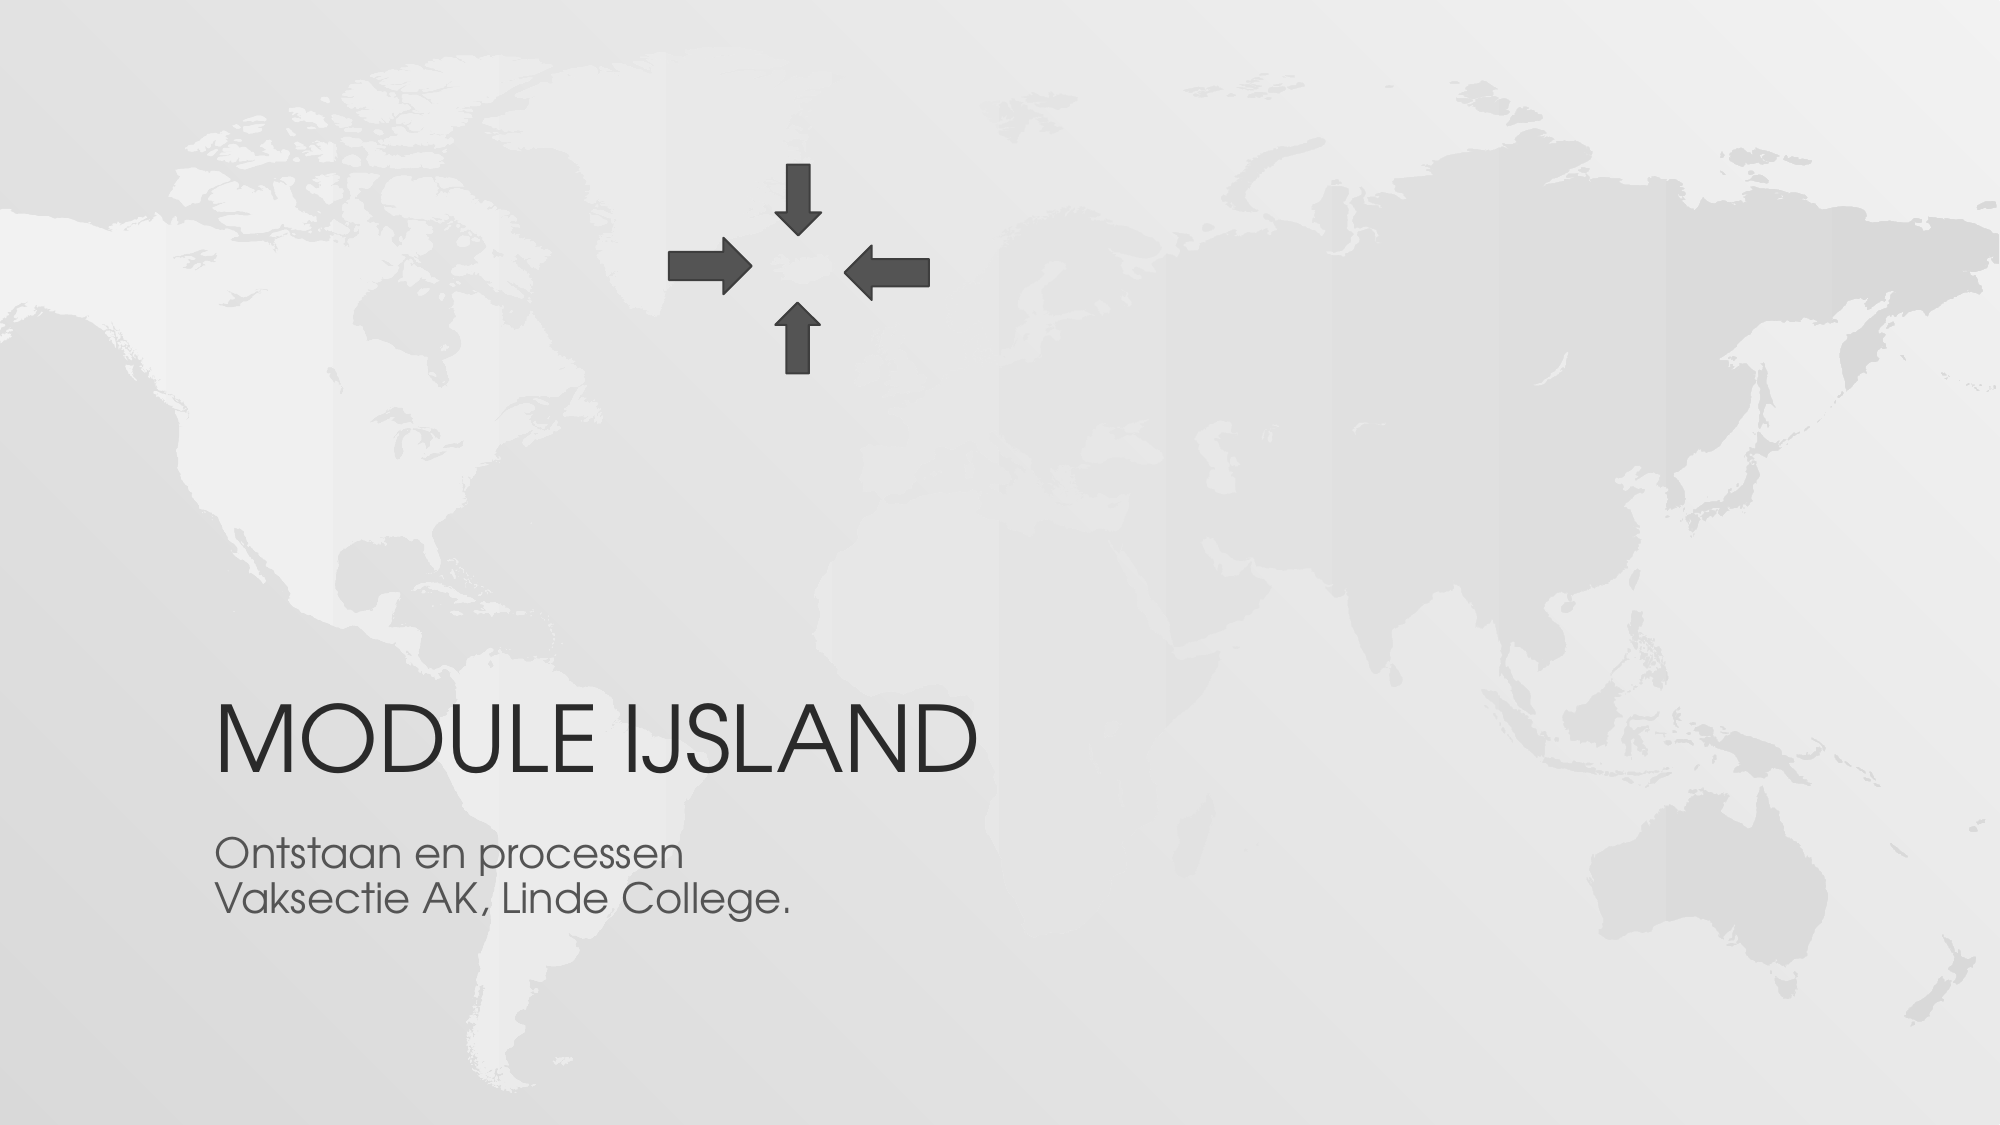

# Module ijsland

Ontstaan en processen
Vaksectie AK, Linde College.